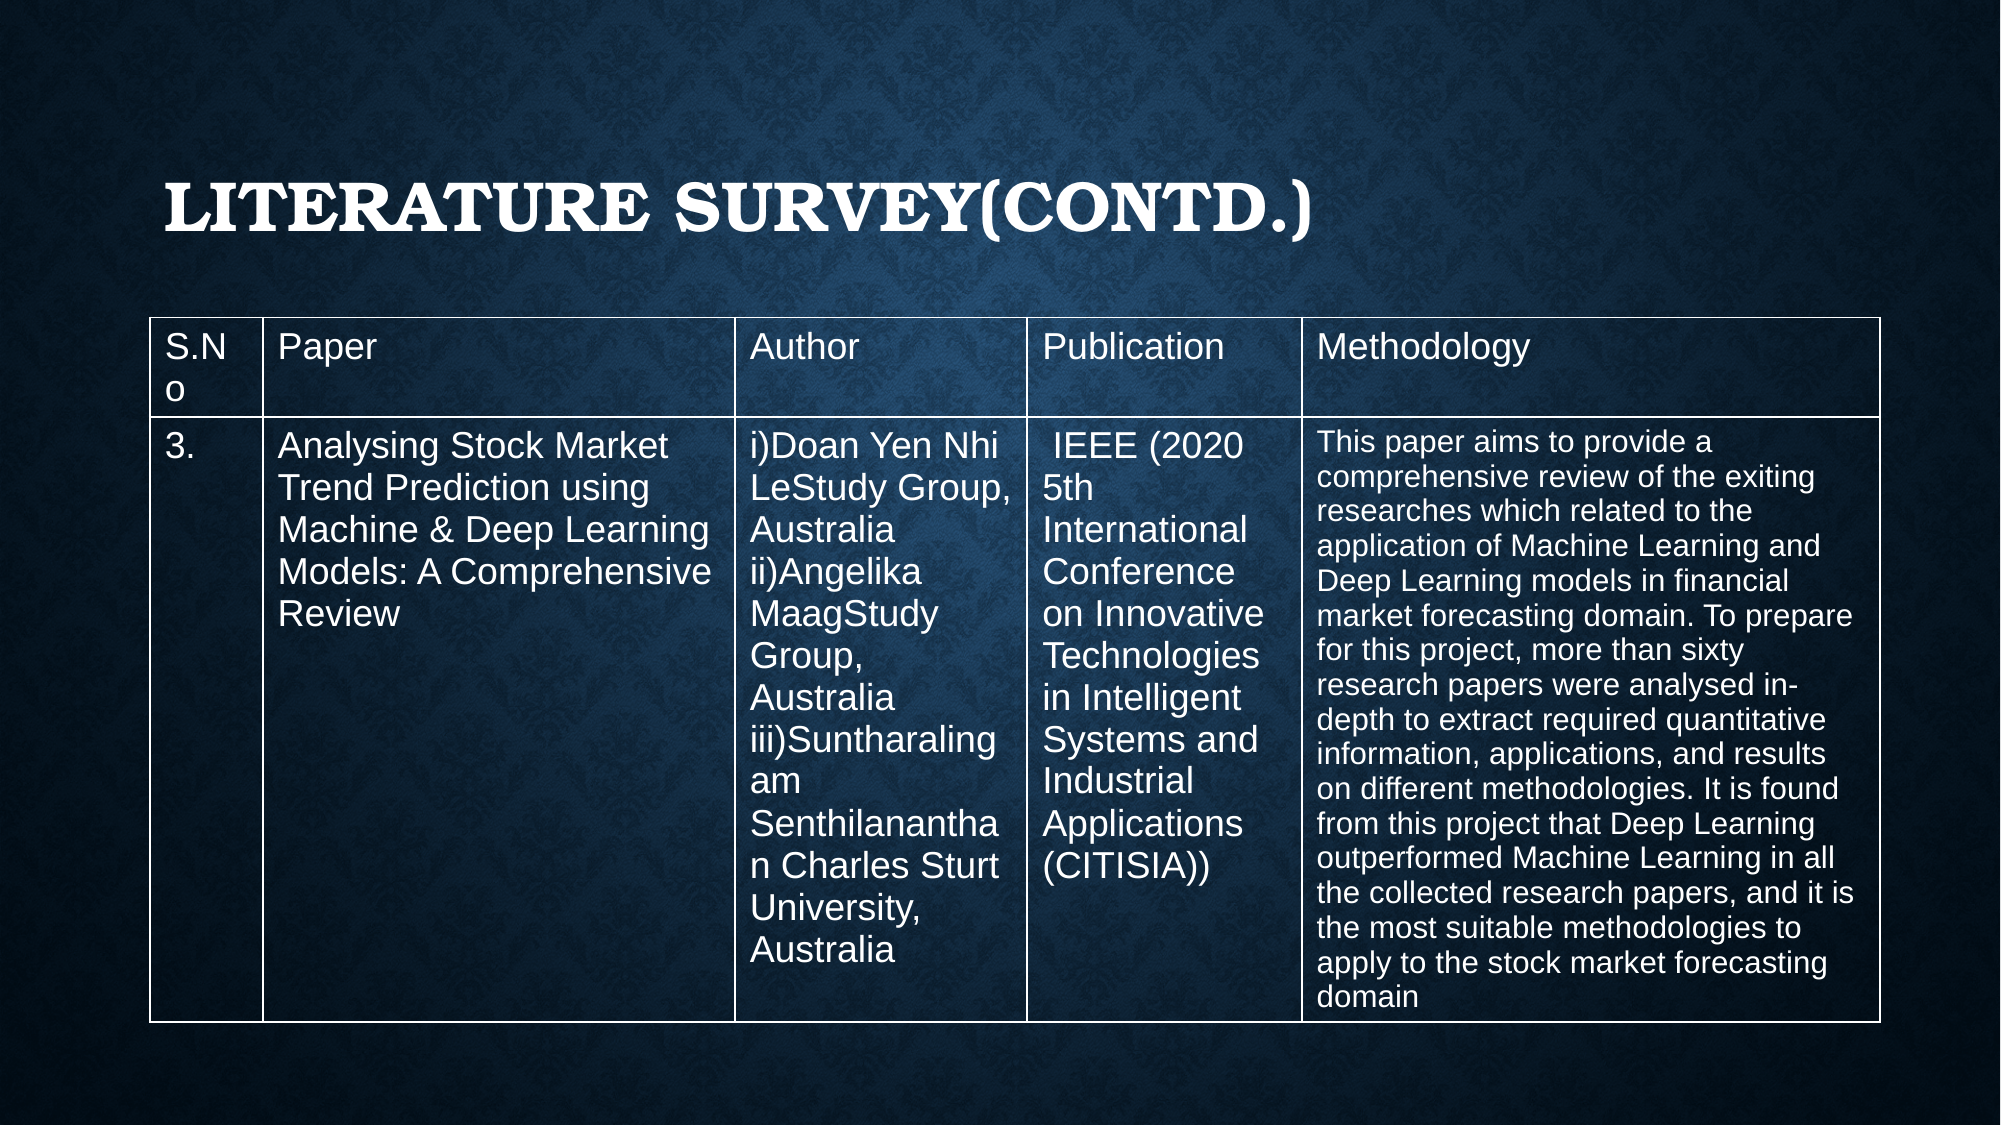

# LITERATURE SURVEY(CONTD.)
| S.No | Paper | Author | Publication | Methodology |
| --- | --- | --- | --- | --- |
| 3. | Analysing Stock Market Trend Prediction using Machine & Deep Learning Models: A Comprehensive Review | i)Doan Yen Nhi LeStudy Group, Australia ii)Angelika MaagStudy Group, Australia iii)Suntharalingam Senthilananthan Charles Sturt University, Australia | IEEE (2020 5th International Conference on Innovative Technologies in Intelligent Systems and Industrial Applications (CITISIA)) | This paper aims to provide a comprehensive review of the exiting researches which related to the application of Machine Learning and Deep Learning models in financial market forecasting domain. To prepare for this project, more than sixty research papers were analysed in-depth to extract required quantitative information, applications, and results on different methodologies. It is found from this project that Deep Learning outperformed Machine Learning in all the collected research papers, and it is the most suitable methodologies to apply to the stock market forecasting domain |